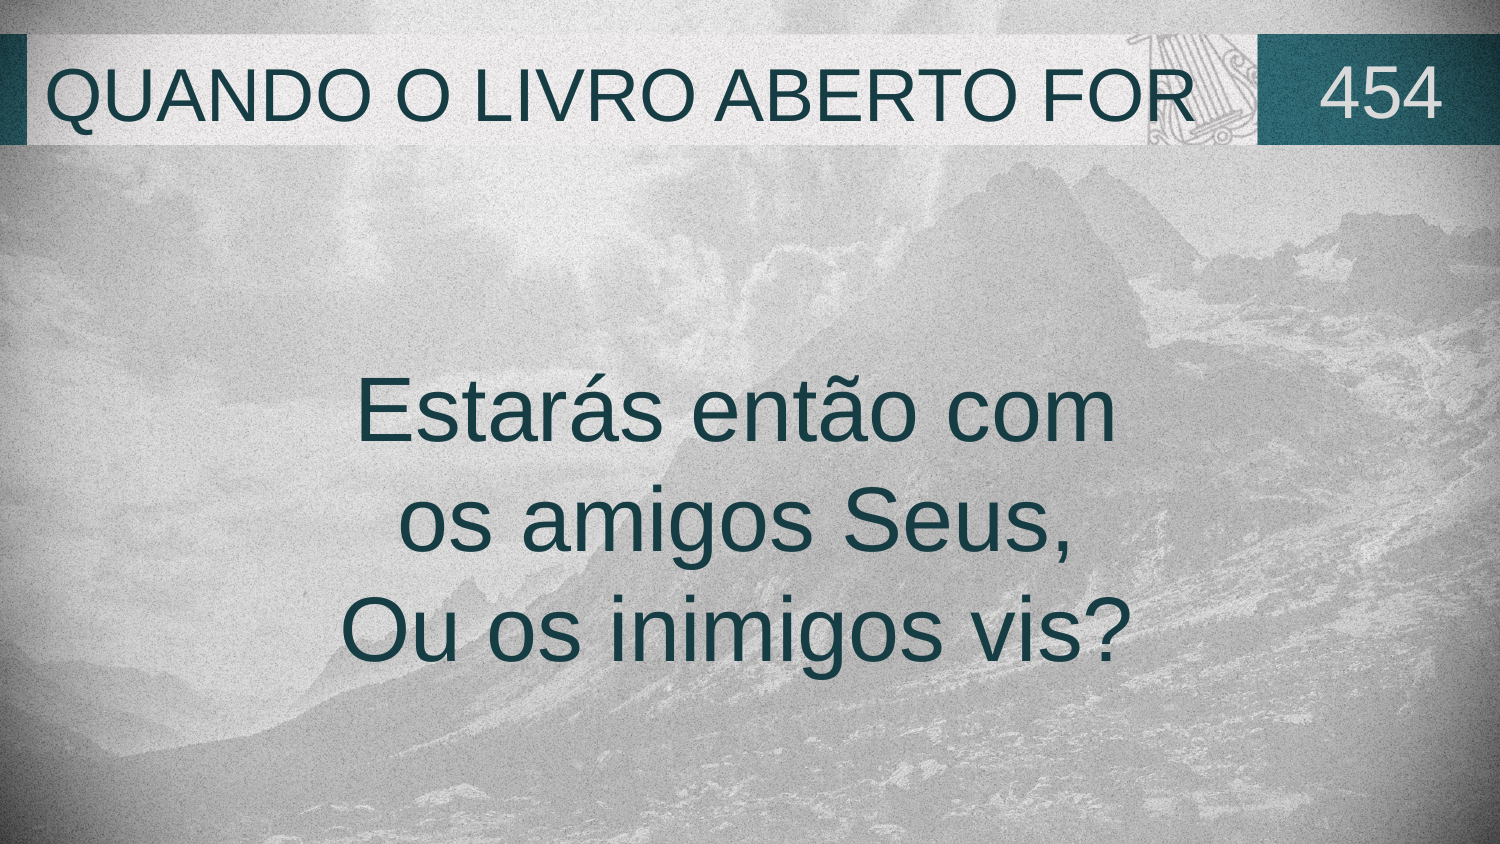

# QUANDO O LIVRO ABERTO FOR
454
Estarás então com
os amigos Seus,
Ou os inimigos vis?